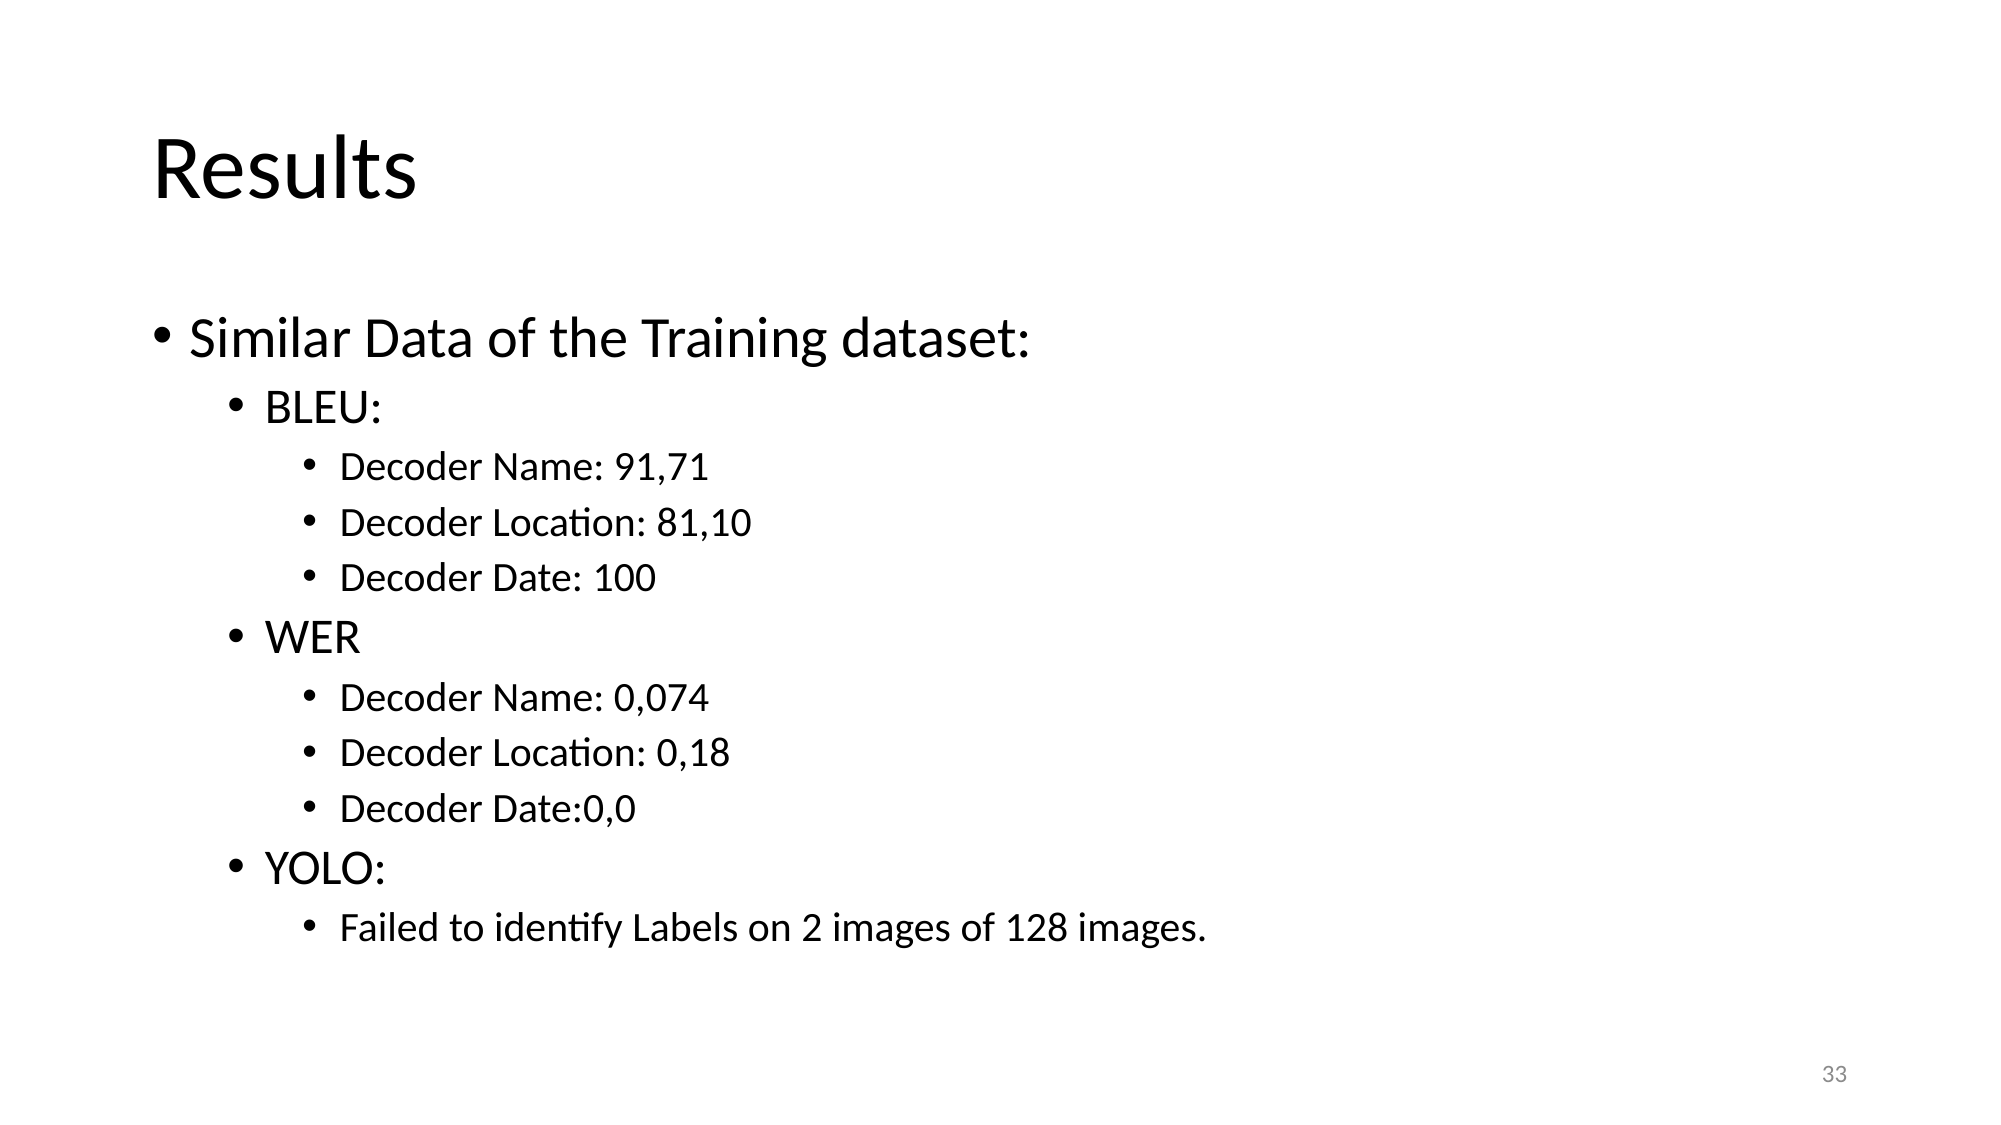

# Results
Similar Data of the Training dataset:
BLEU:
Decoder Name: 91,71
Decoder Location: 81,10
Decoder Date: 100
WER
Decoder Name: 0,074
Decoder Location: 0,18
Decoder Date:0,0
YOLO:
Failed to identify Labels on 2 images of 128 images.
33